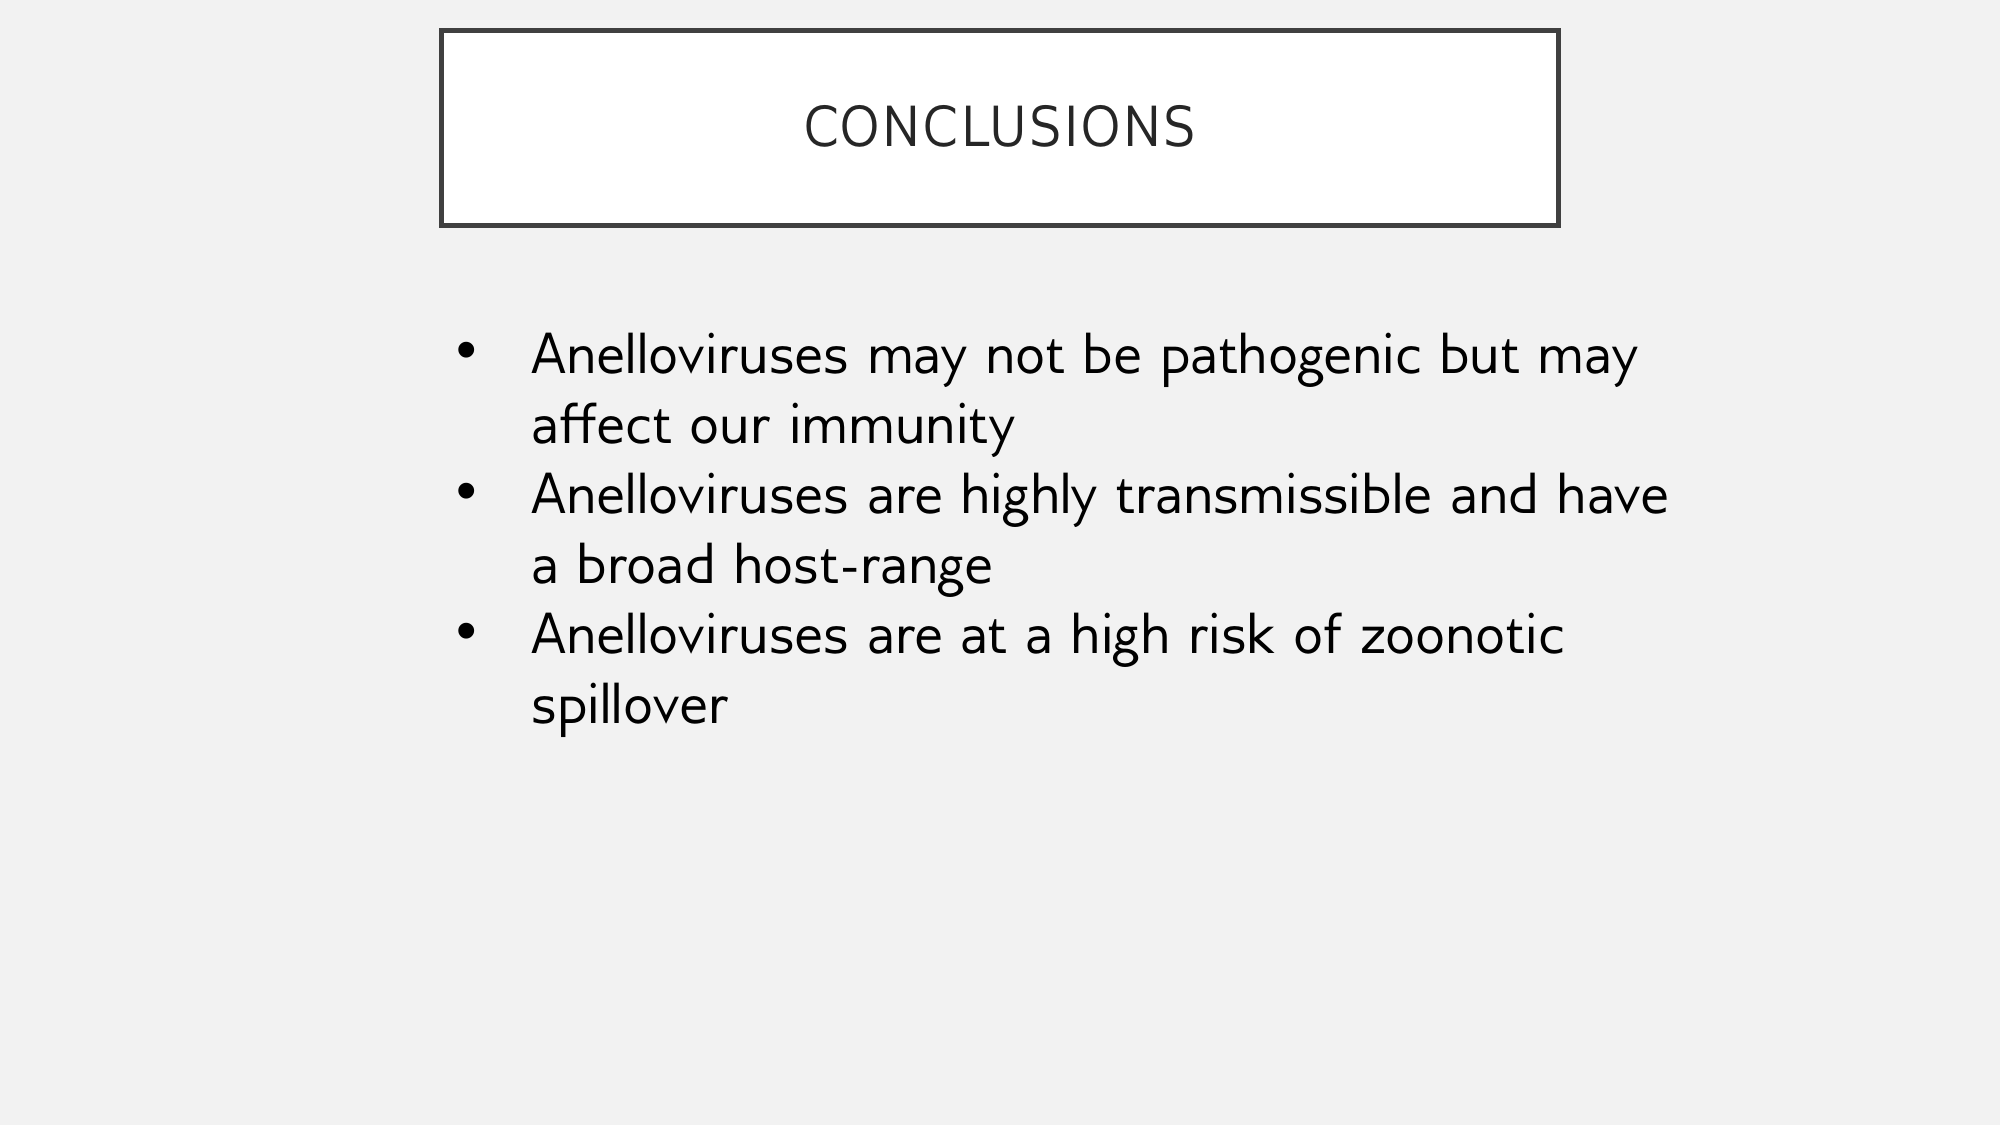

# Conclusions
Anelloviruses may not be pathogenic but may affect our immunity
Anelloviruses are highly transmissible and have a broad host-range
Anelloviruses are at a high risk of zoonotic spillover